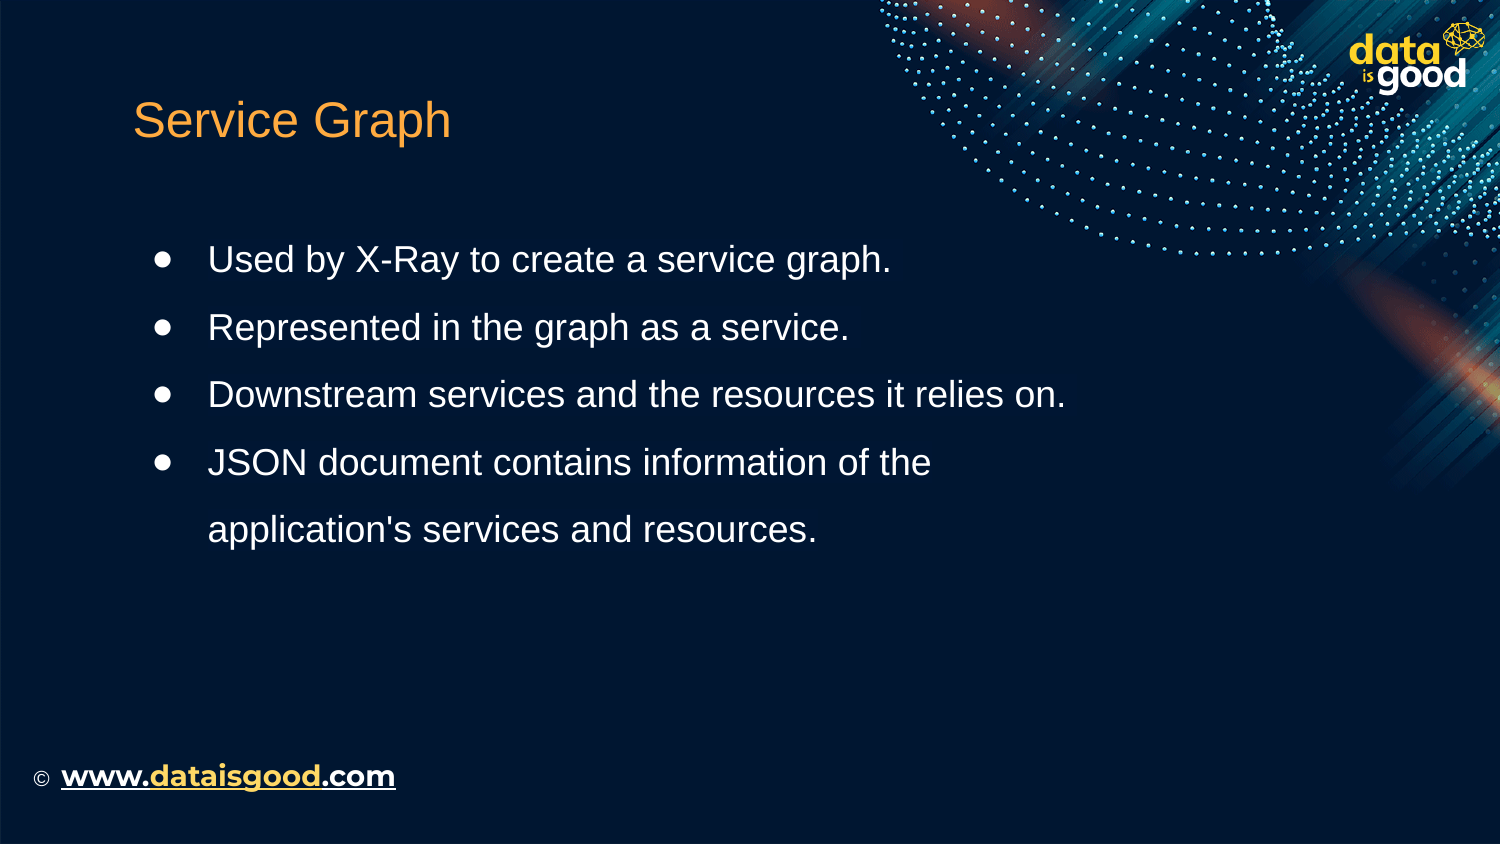

# Service Graph
Used by X-Ray to create a service graph.
Represented in the graph as a service.
Downstream services and the resources it relies on.
JSON document contains information of the application's services and resources.